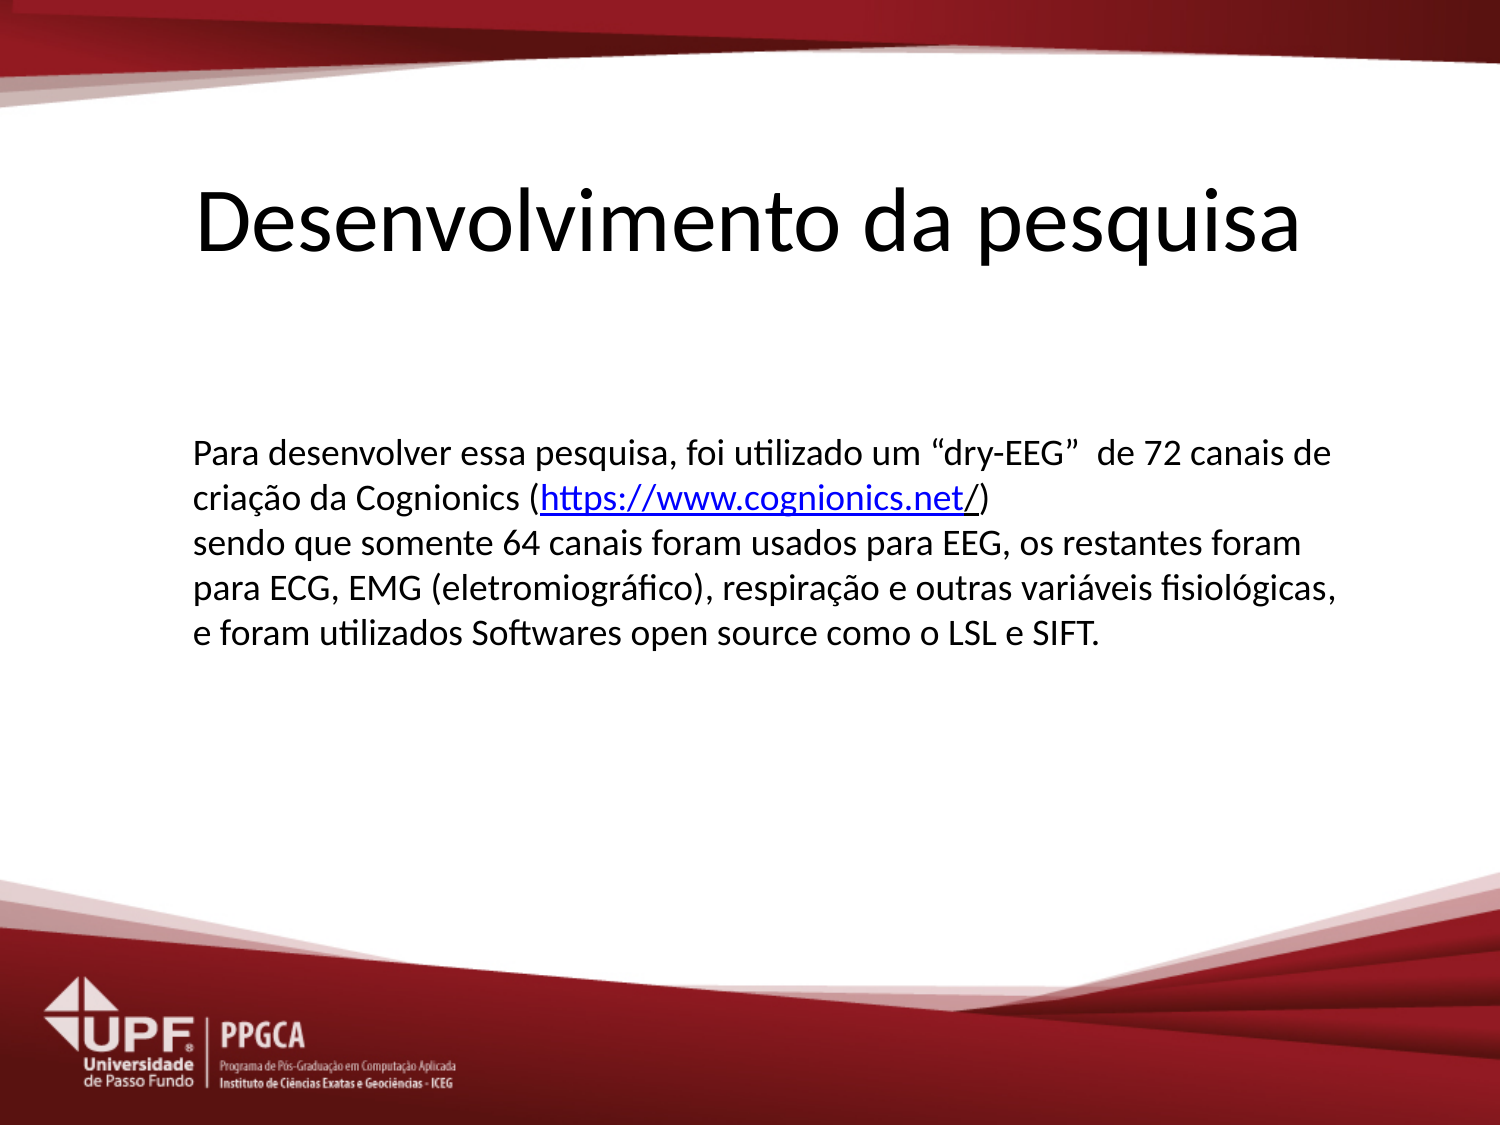

# Desenvolvimento da pesquisa
Para desenvolver essa pesquisa, foi utilizado um “dry-EEG”  de 72 canais de criação da Cognionics (https://www.cognionics.net/)
sendo que somente 64 canais foram usados para EEG, os restantes foram para ECG, EMG (eletromiográfico), respiração e outras variáveis fisiológicas, e foram utilizados Softwares open source como o LSL e SIFT.